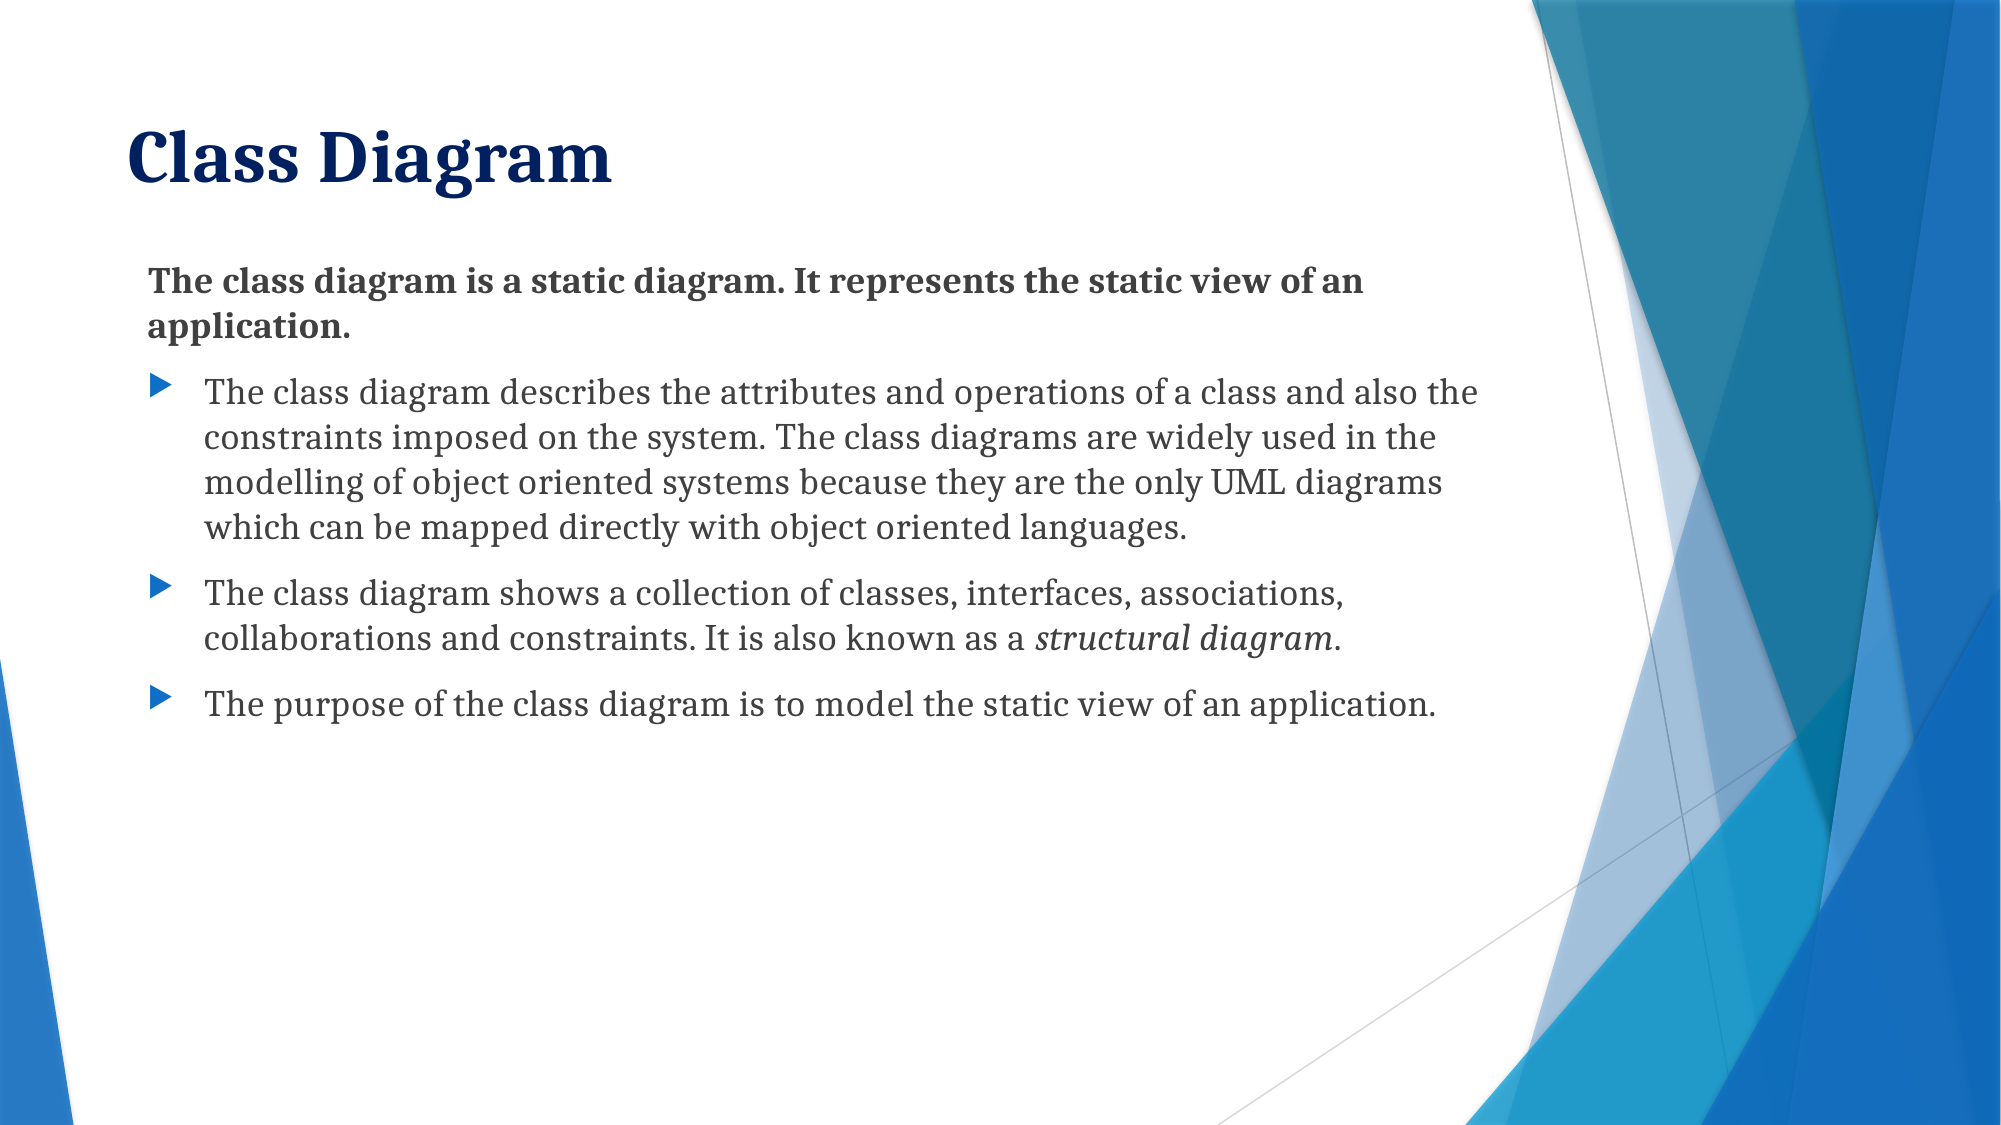

# Class Diagram
The class diagram is a static diagram. It represents the static view of an application.
The class diagram describes the attributes and operations of a class and also the constraints imposed on the system. The class diagrams are widely used in the modelling of object oriented systems because they are the only UML diagrams which can be mapped directly with object oriented languages.
The class diagram shows a collection of classes, interfaces, associations, collaborations and constraints. It is also known as a structural diagram.
The purpose of the class diagram is to model the static view of an application.